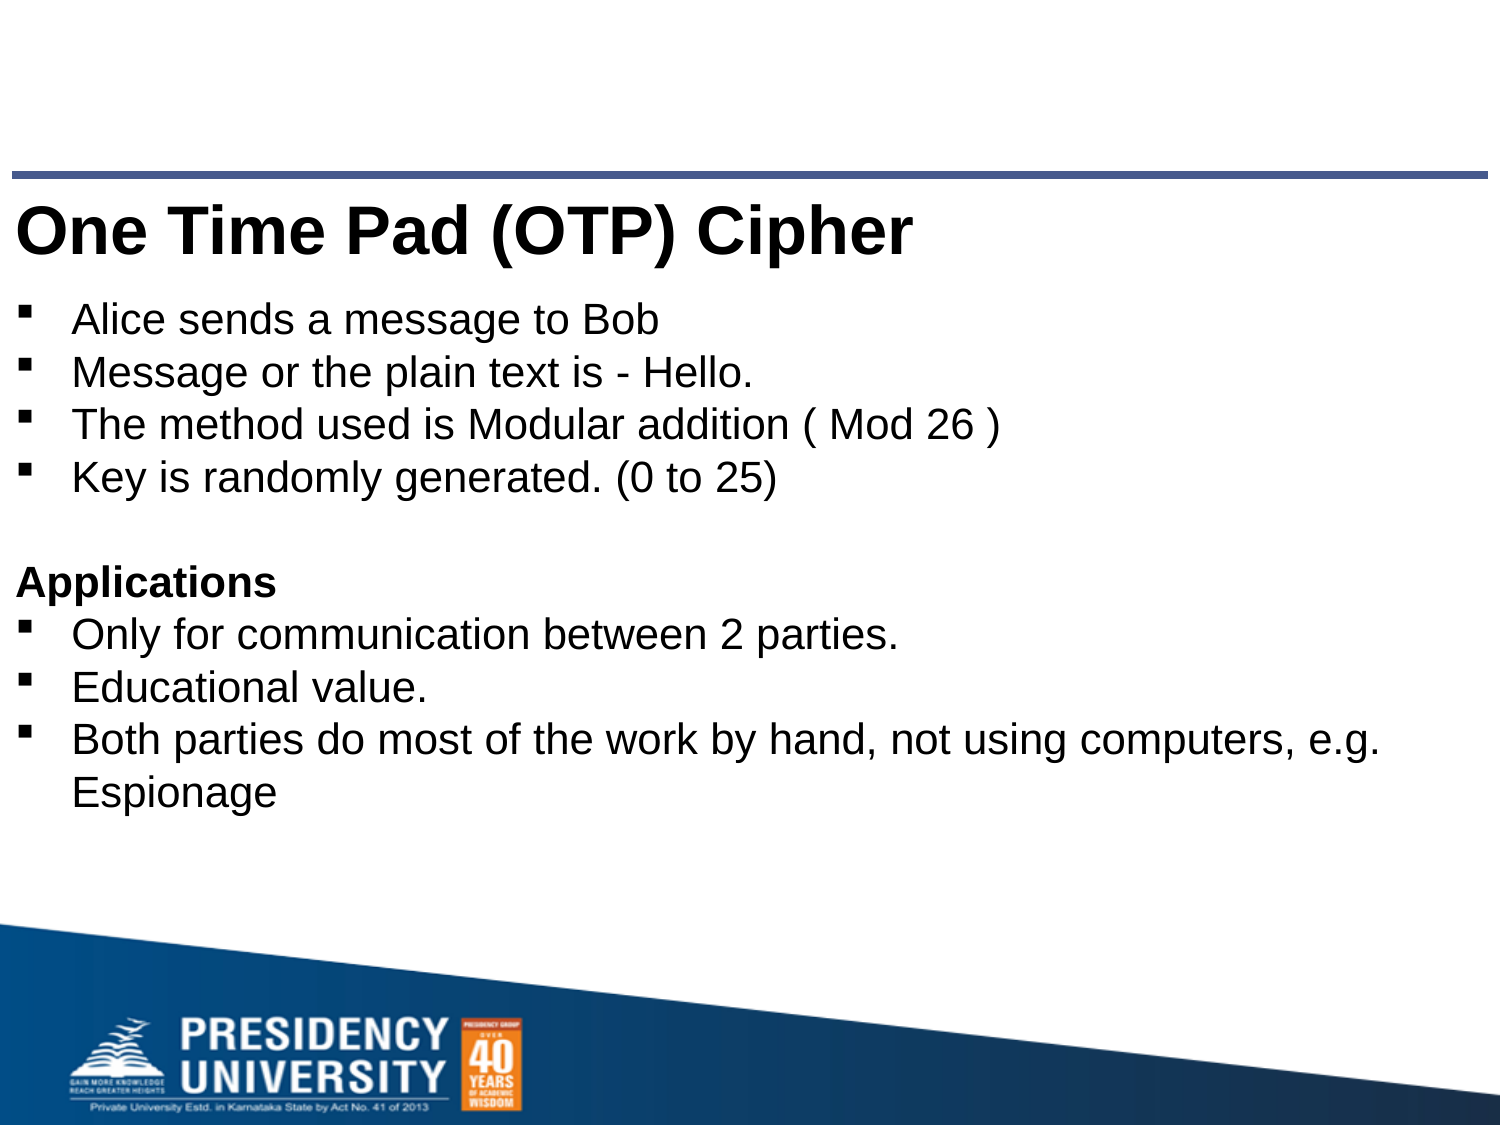

One Time Pad (OTP) Cipher
Alice sends a message to Bob
Message or the plain text is - Hello.
The method used is Modular addition ( Mod 26 )
Key is randomly generated. (0 to 25)

Applications
Only for communication between 2 parties.
Educational value.
Both parties do most of the work by hand, not using computers, e.g. Espionage